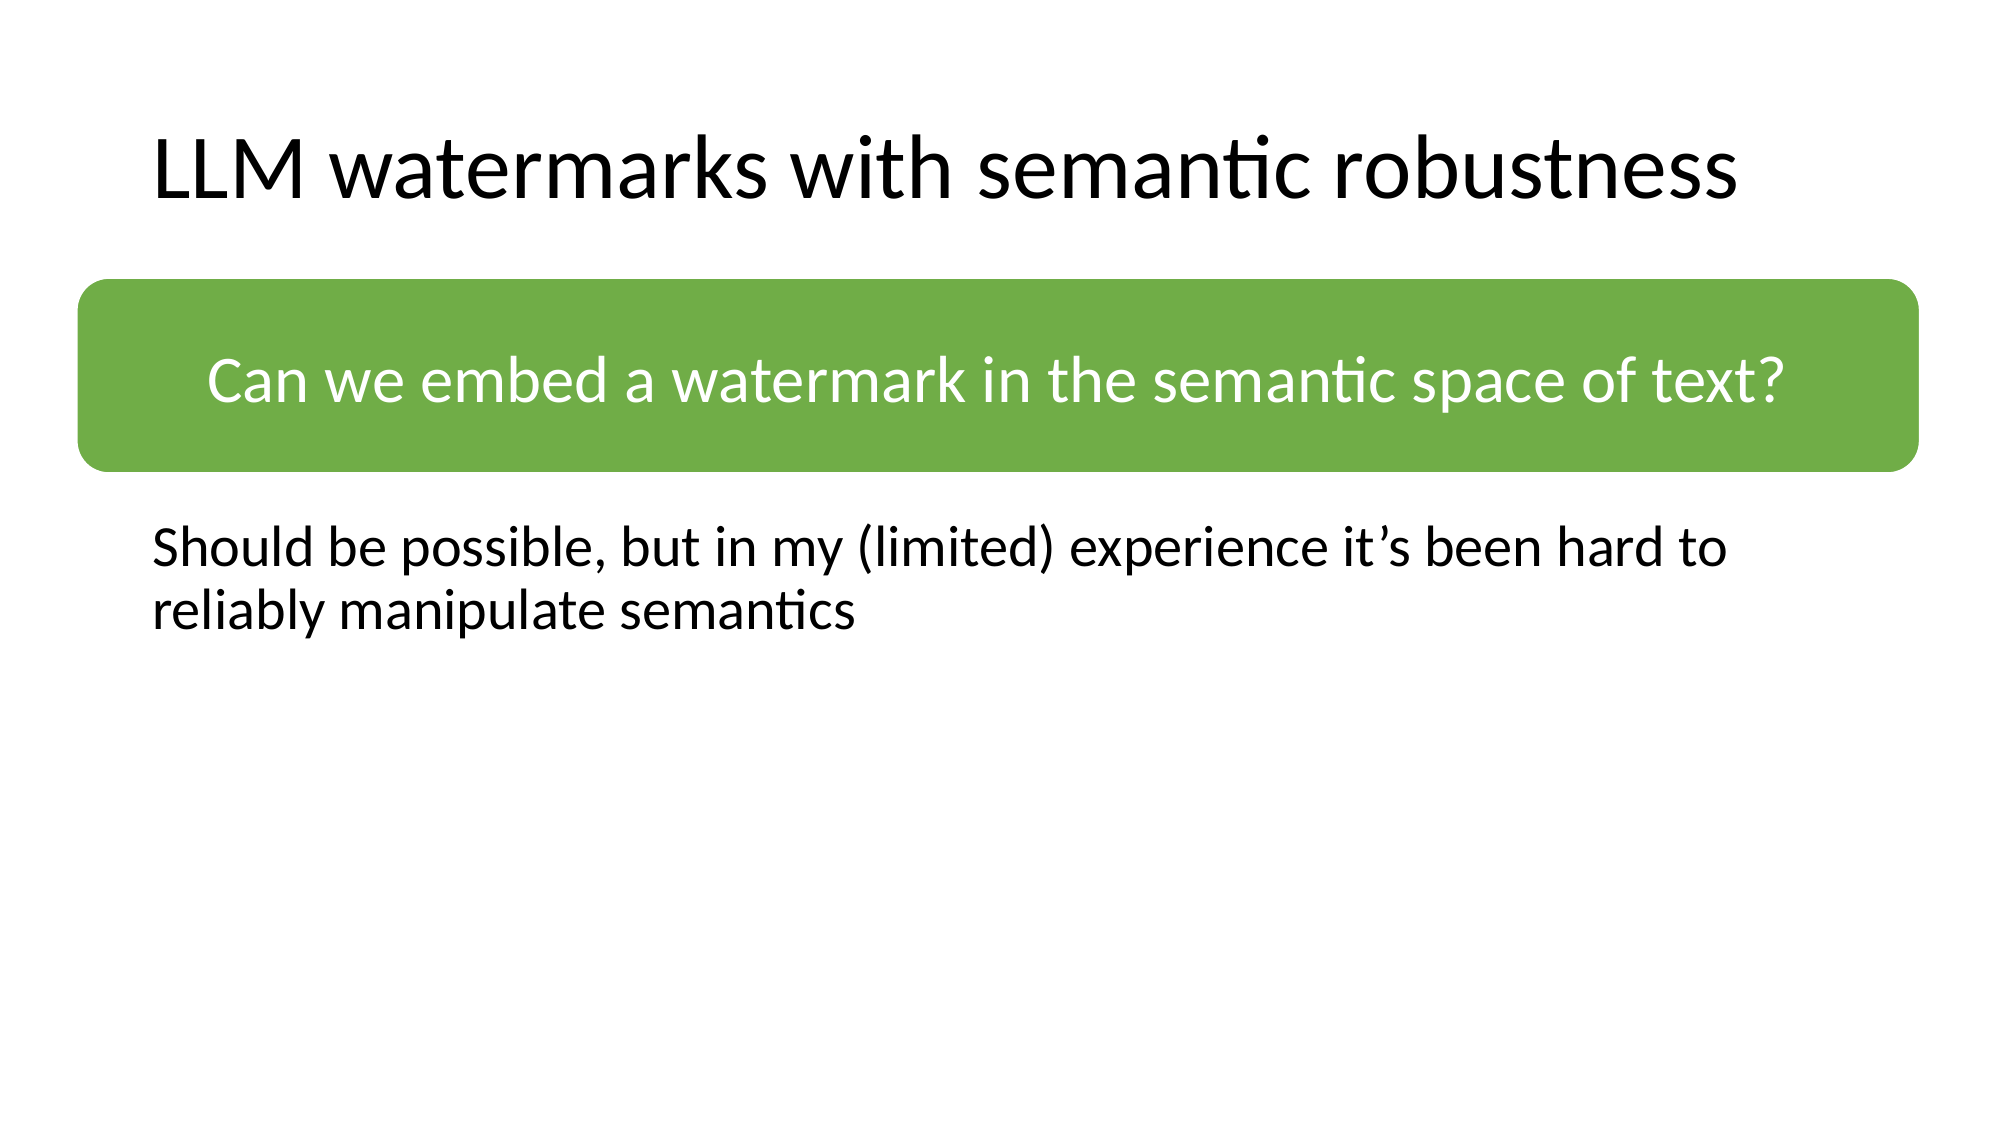

# LLM watermarks with semantic robustness
Can we embed a watermark in the semantic space of text?
Should be possible, but in my (limited) experience it’s been hard to reliably manipulate semantics